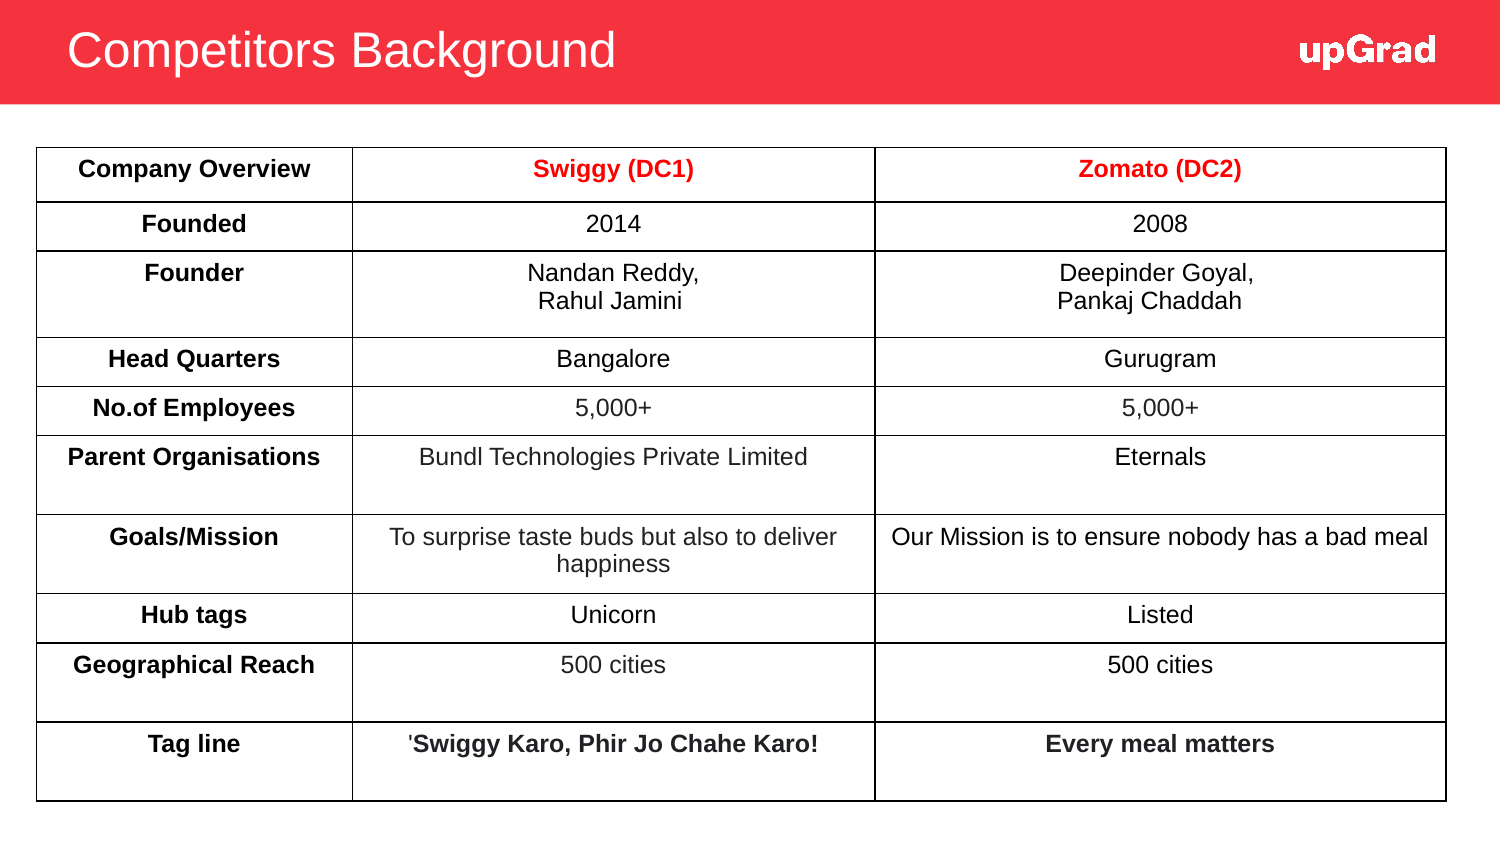

# Competitors Background
| Company Overview | Swiggy (DC1) | Zomato (DC2) |
| --- | --- | --- |
| Founded | 2014 | 2008 |
| Founder | Nandan Reddy, Rahul Jamini | Deepinder Goyal, Pankaj Chaddah |
| Head Quarters | Bangalore | Gurugram |
| No.of Employees | 5,000+ | 5,000+ |
| Parent Organisations | Bundl Technologies Private Limited | Eternals |
| Goals/Mission | To surprise taste buds but also to deliver happiness | Our Mission is to ensure nobody has a bad meal |
| Hub tags | Unicorn | Listed |
| Geographical Reach | 500 cities | 500 cities |
| Tag line | 'Swiggy Karo, Phir Jo Chahe Karo! | Every meal matters |